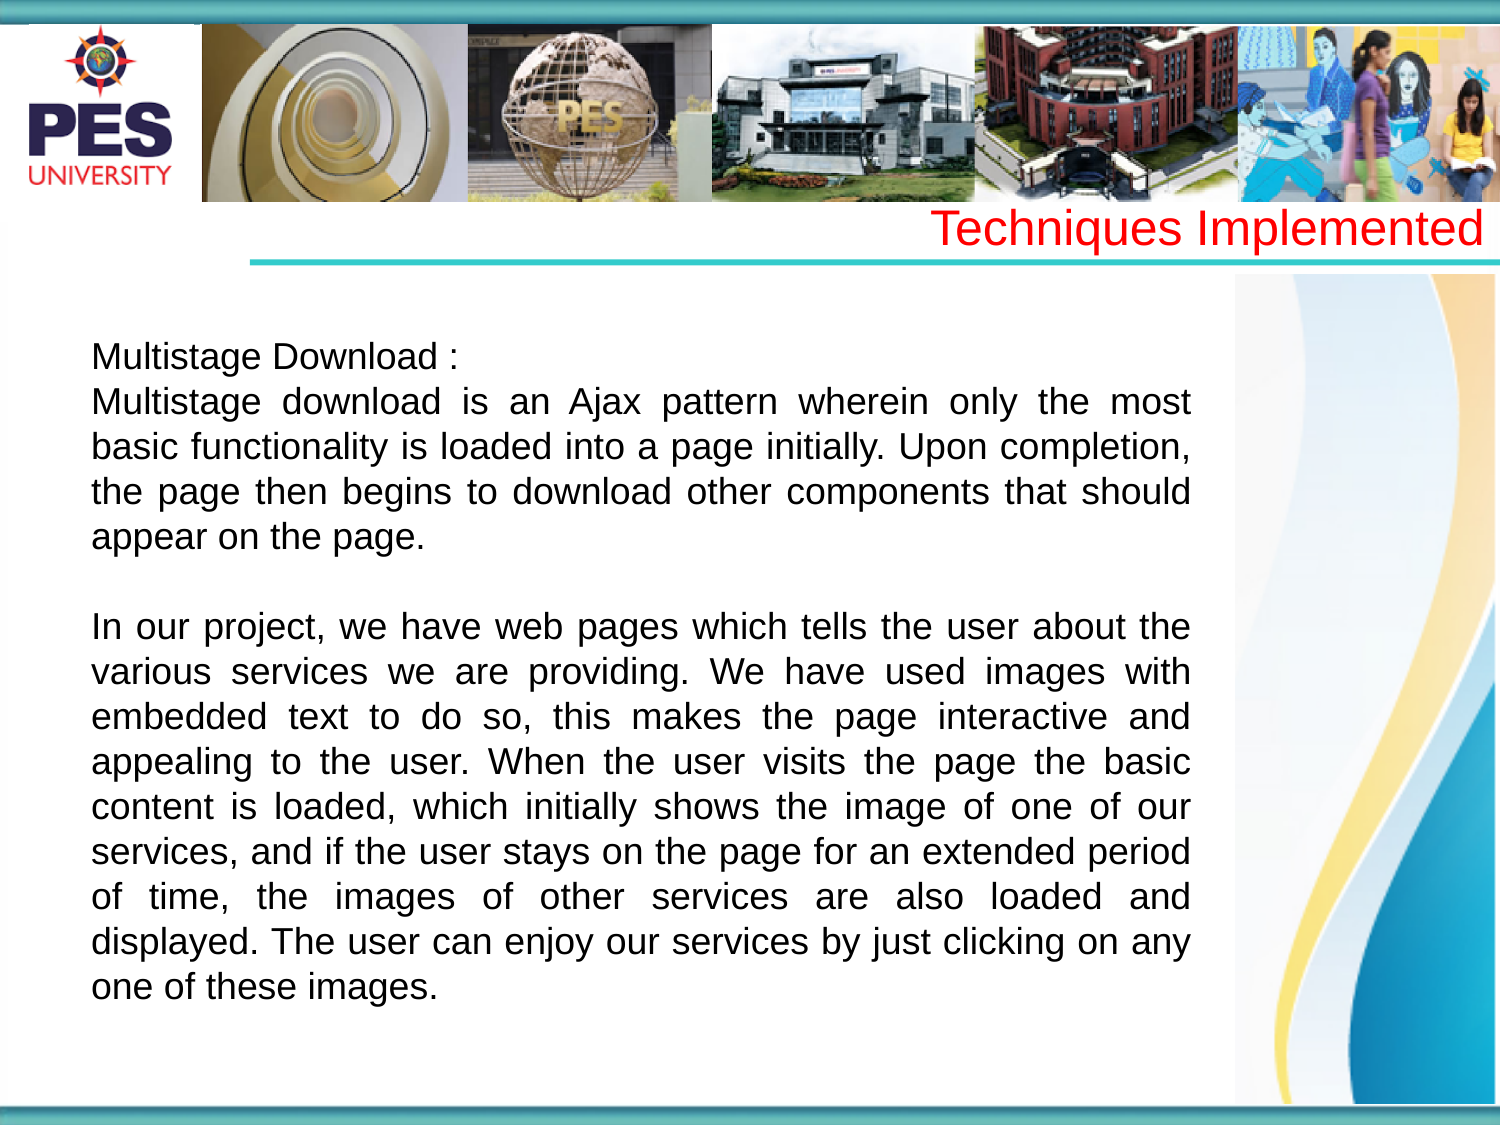

Techniques Implemented

Multistage Download :
Multistage download is an Ajax pattern wherein only the most basic functionality is loaded into a page initially. Upon completion, the page then begins to download other components that should appear on the page.

In our project, we have web pages which tells the user about the various services we are providing. We have used images with embedded text to do so, this makes the page interactive and appealing to the user. When the user visits the page the basic content is loaded, which initially shows the image of one of our services, and if the user stays on the page for an extended period of time, the images of other services are also loaded and displayed. The user can enjoy our services by just clicking on any one of these images.